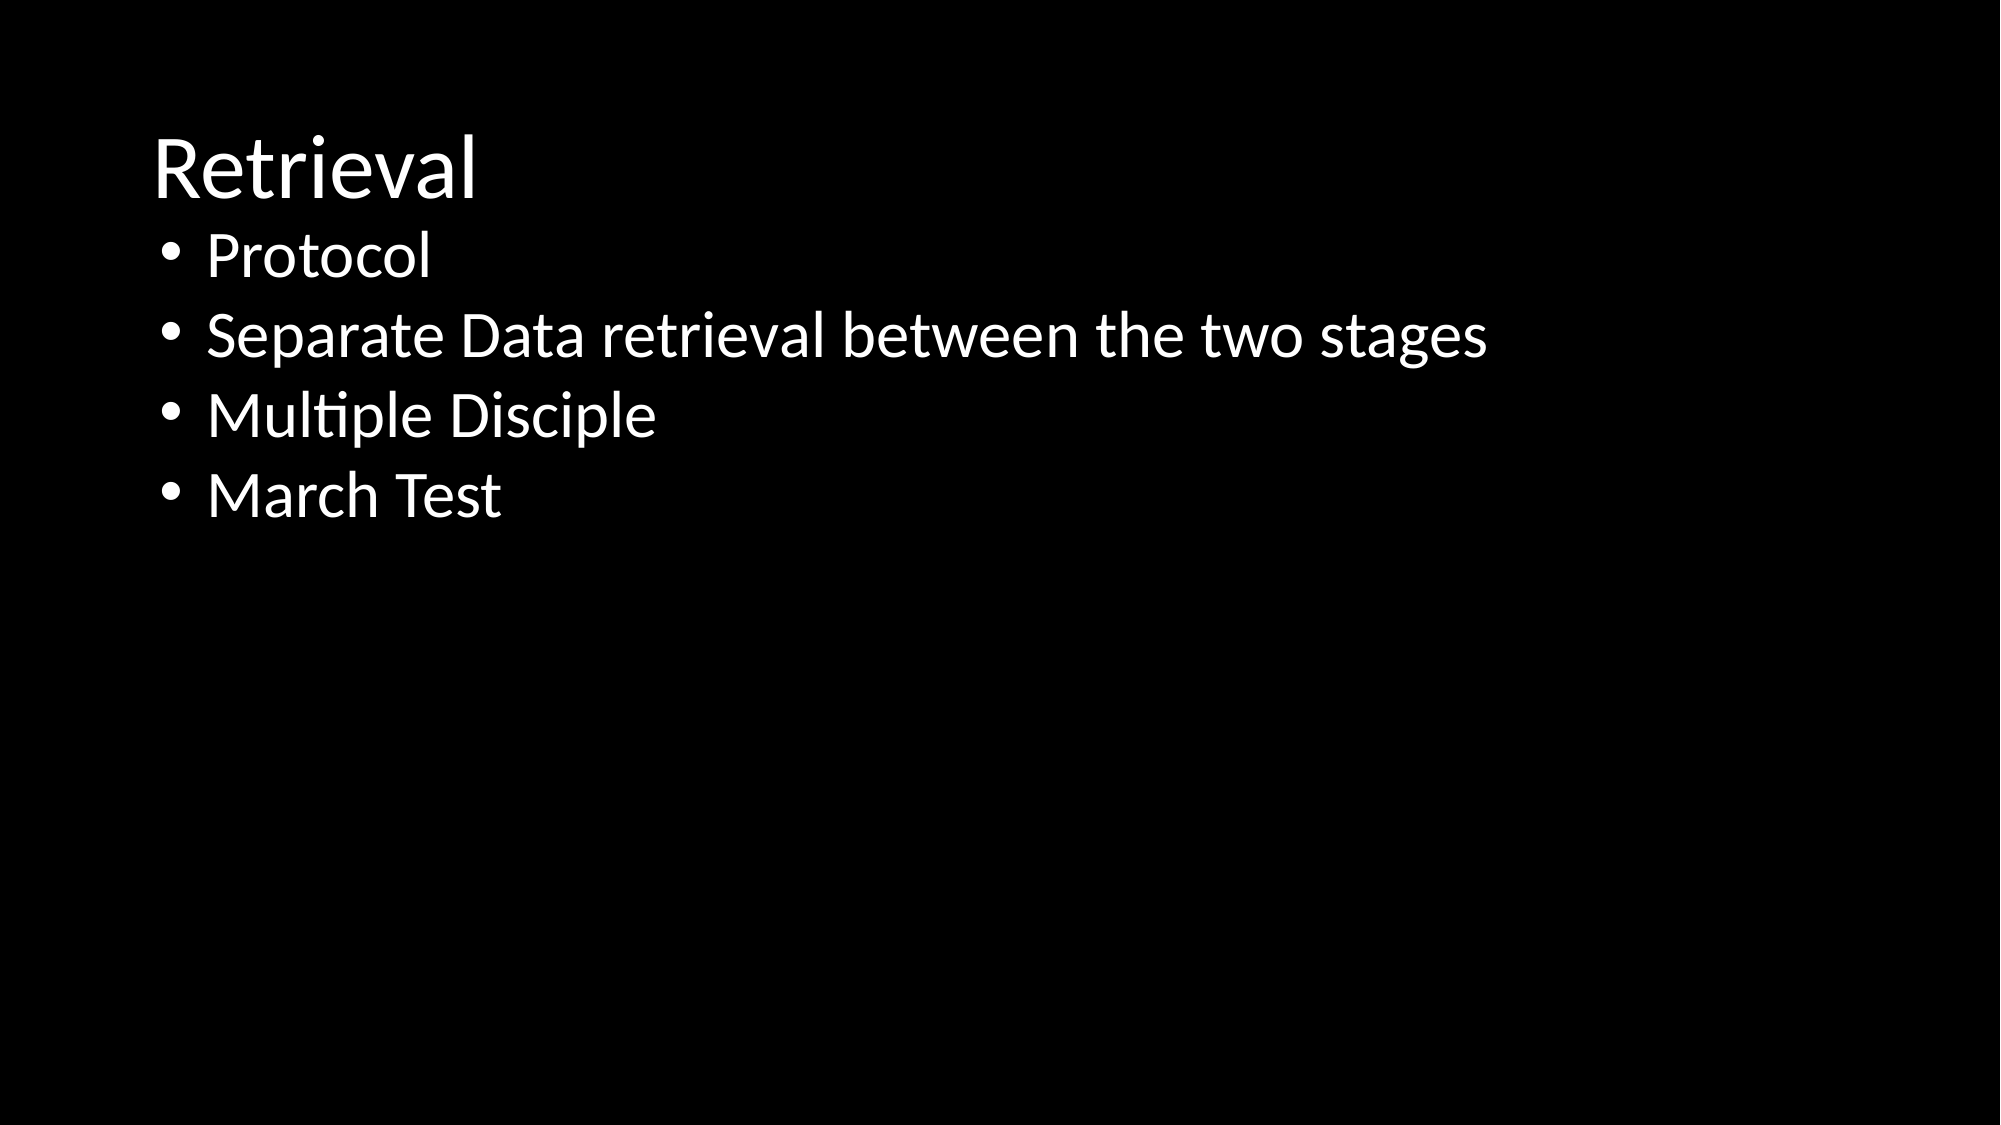

# Retrieval
Protocol
Separate Data retrieval between the two stages
Multiple Disciple
March Test